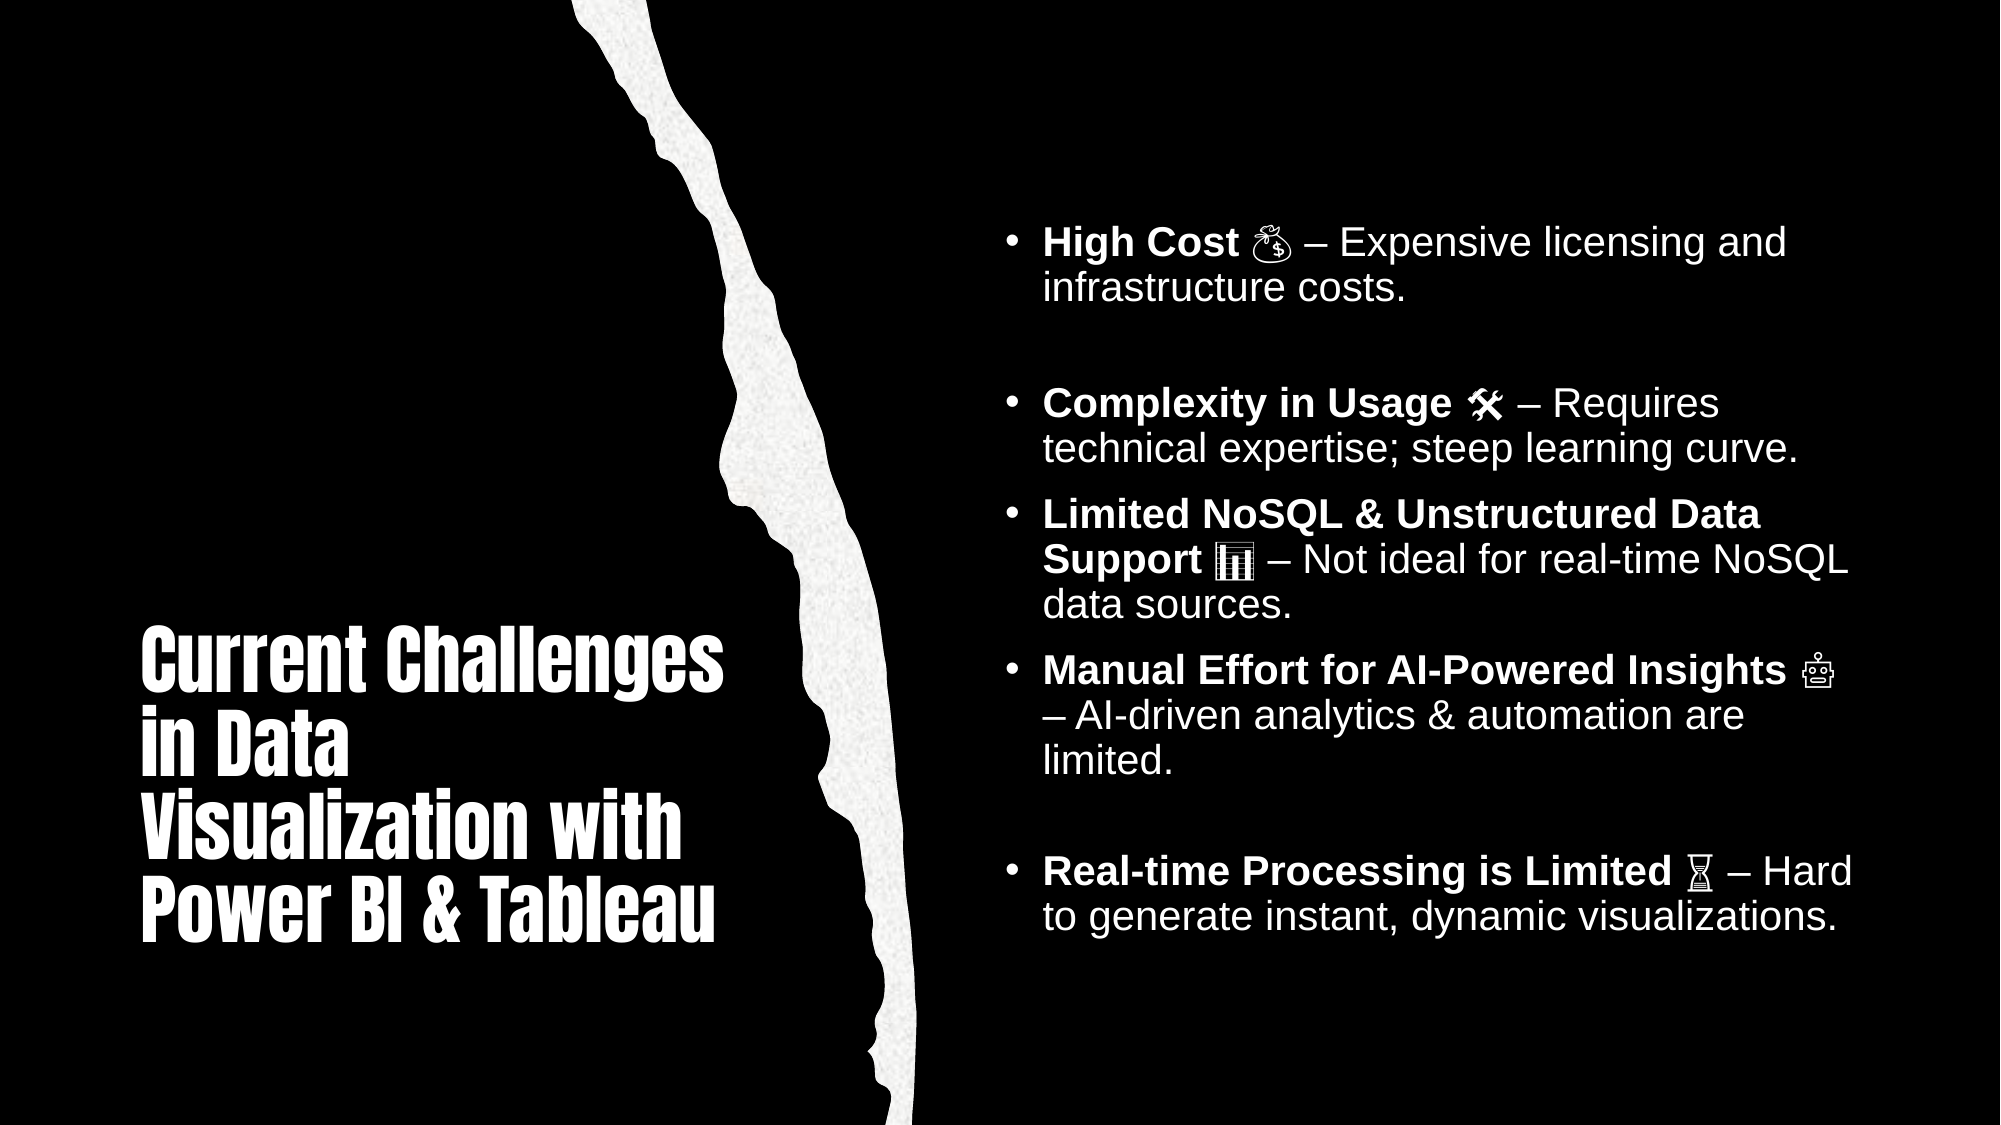

High Cost 💰 – Expensive licensing and infrastructure costs.
Complexity in Usage 🛠️ – Requires technical expertise; steep learning curve.
Limited NoSQL & Unstructured Data Support 📊 – Not ideal for real-time NoSQL data sources.
Manual Effort for AI-Powered Insights 🤖 – AI-driven analytics & automation are limited.
Real-time Processing is Limited ⏳ – Hard to generate instant, dynamic visualizations.

# Current Challenges in Data Visualization with Power BI & Tableau